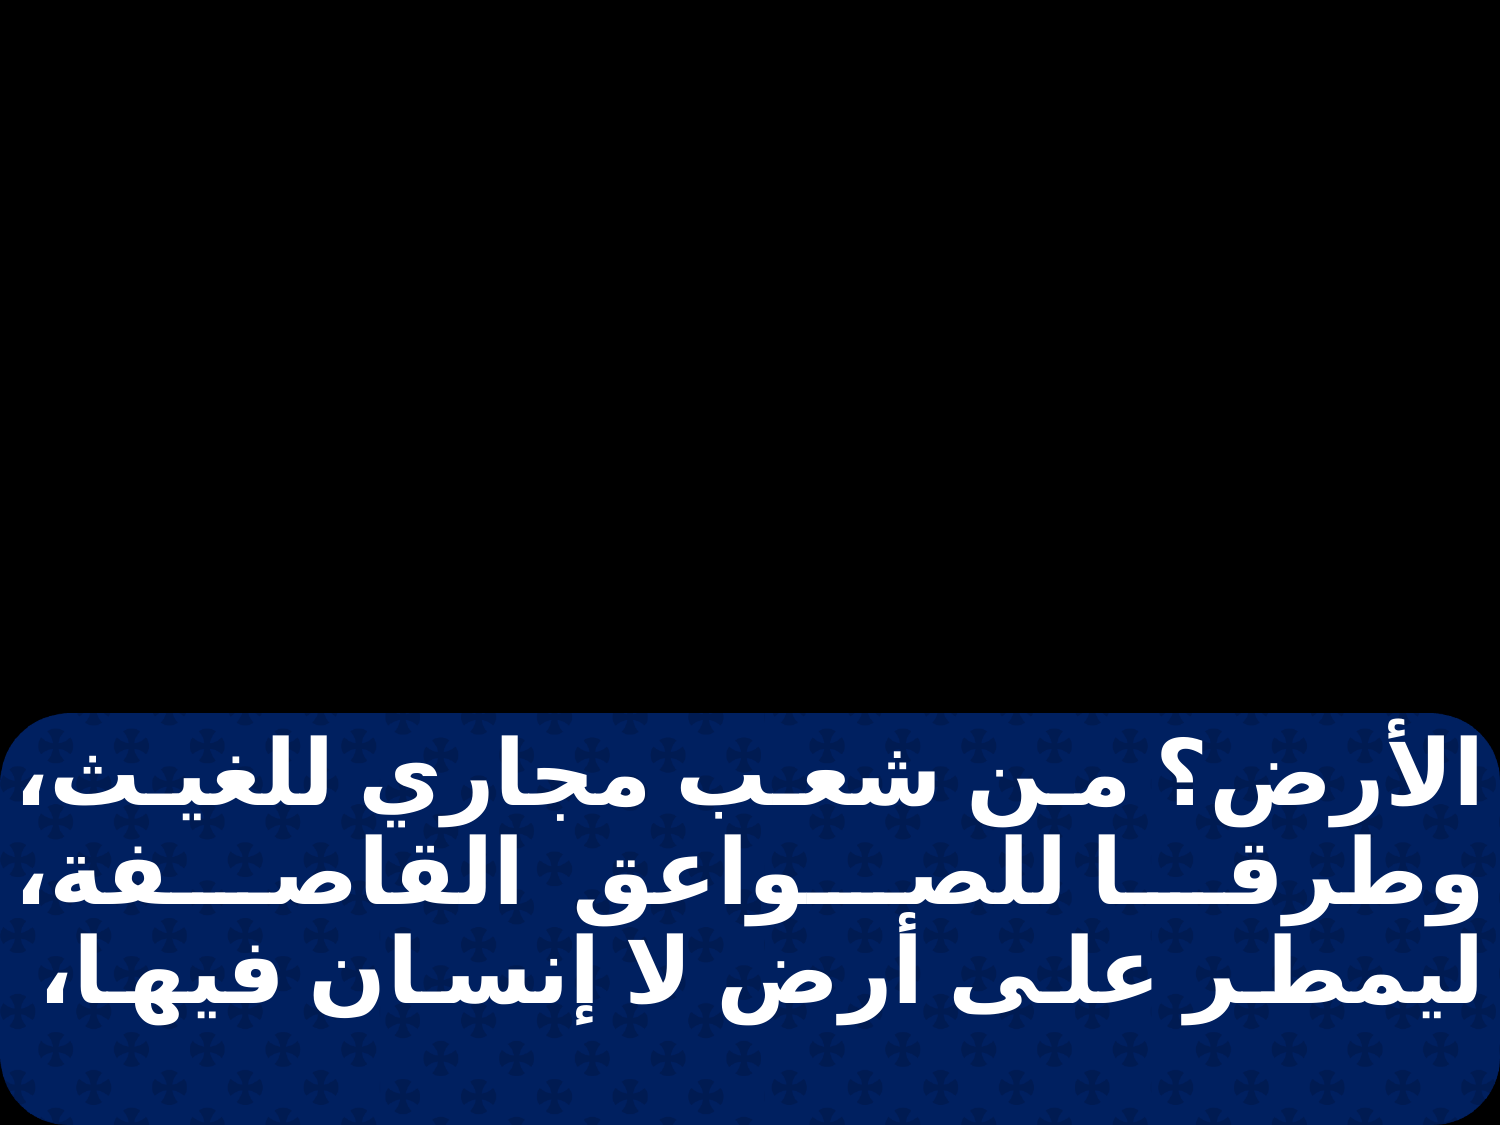

الأرض؟ من شعب مجاري للغيث، وطرقا للصواعق  القاصفة، ليمطر على أرض لا إنسان فيها،